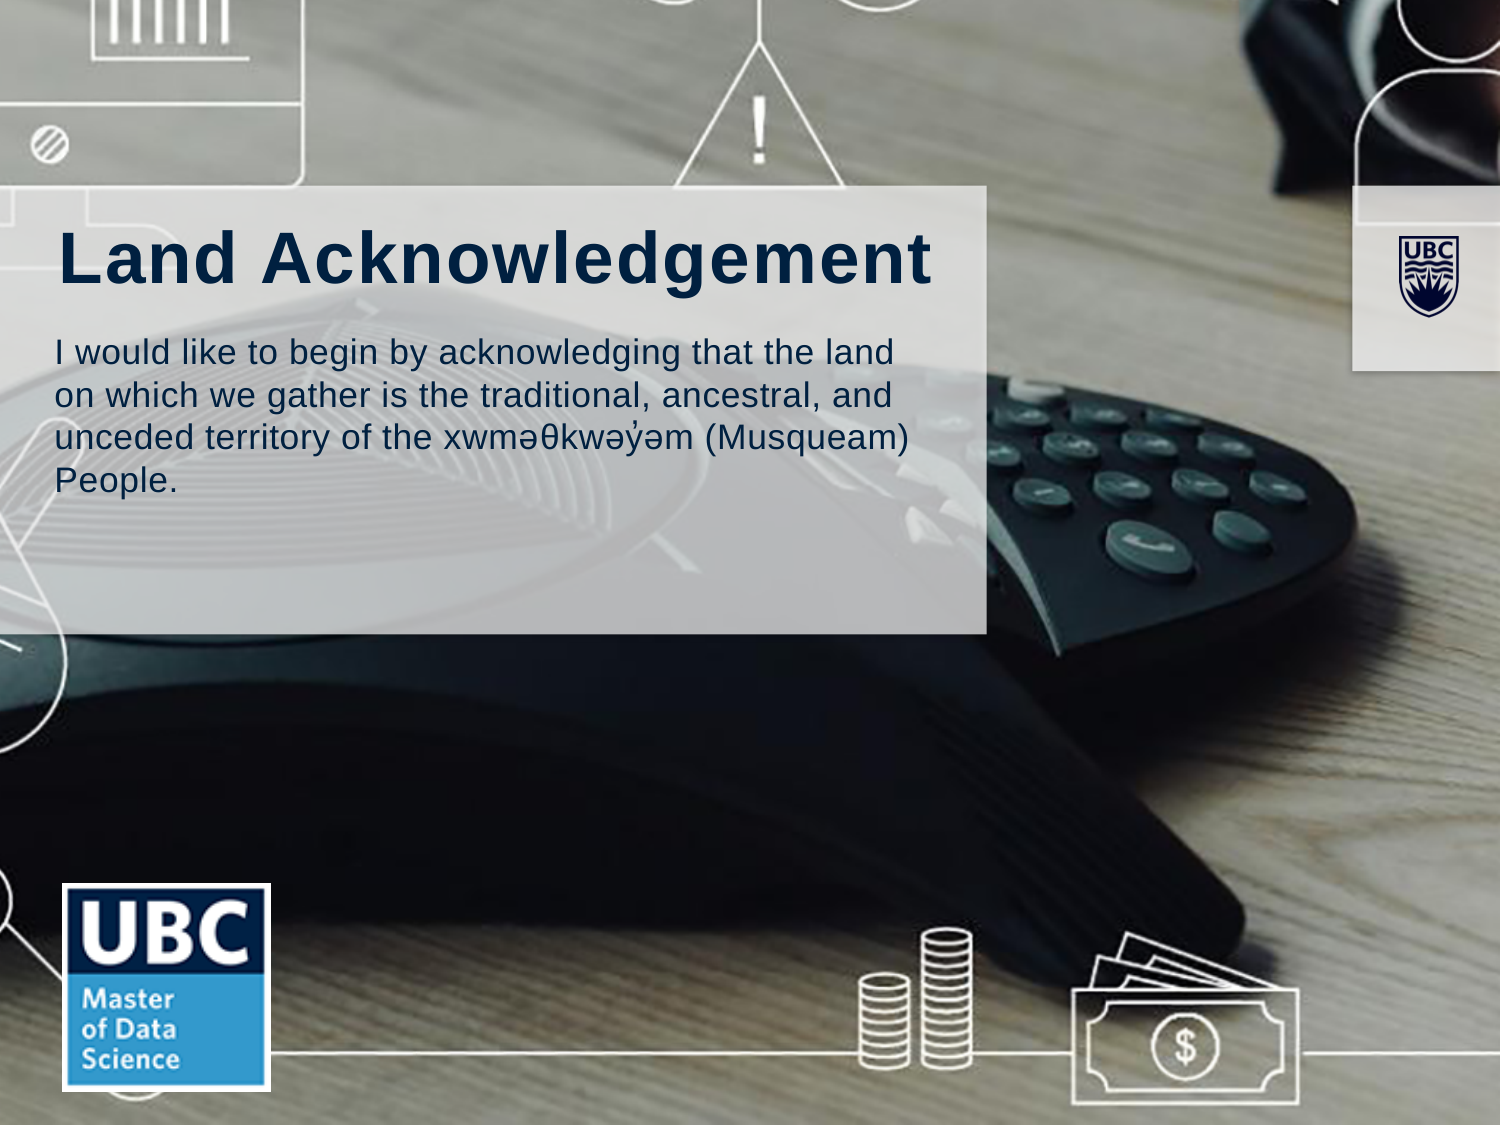

# Land Acknowledgement
I would like to begin by acknowledging that the land on which we gather is the traditional, ancestral, and unceded territory of the xwməθkwəy̓əm (Musqueam) People.